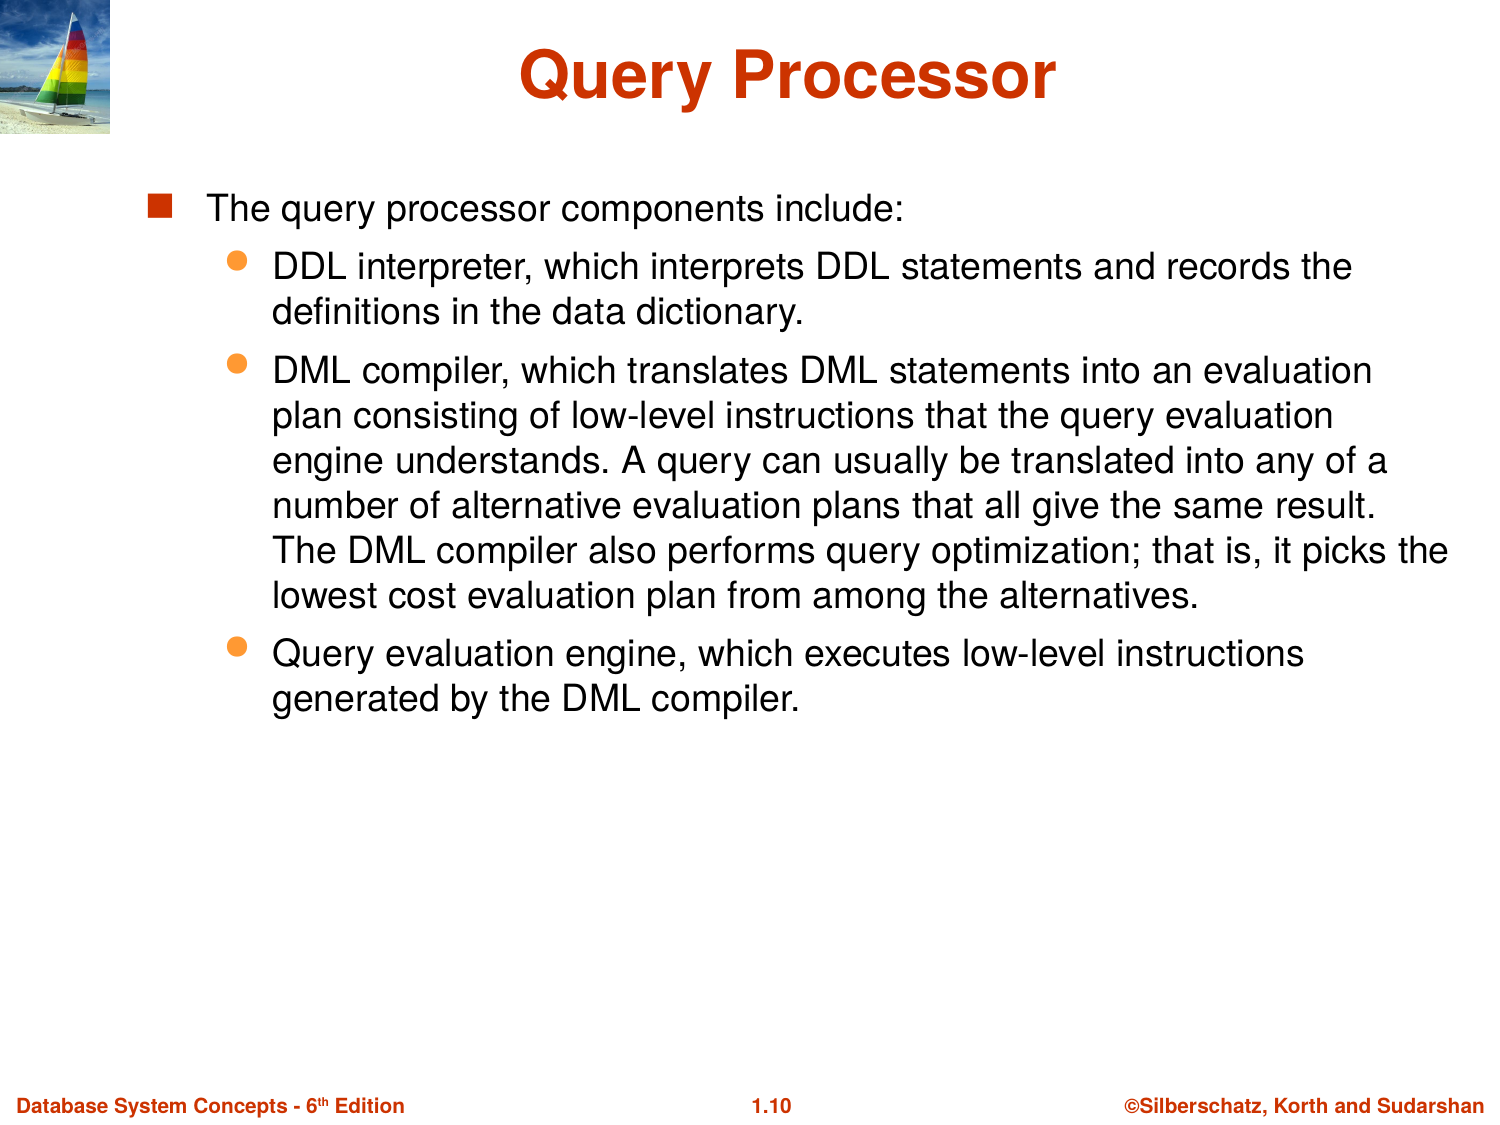

Query Processor
The query processor components include:
DDL interpreter, which interprets DDL statements and records the definitions in the data dictionary.
DML compiler, which translates DML statements into an evaluation plan consisting of low-level instructions that the query evaluation engine understands. A query can usually be translated into any of a number of alternative evaluation plans that all give the same result. The DML compiler also performs query optimization; that is, it picks the lowest cost evaluation plan from among the alternatives.
Query evaluation engine, which executes low-level instructions generated by the DML compiler.